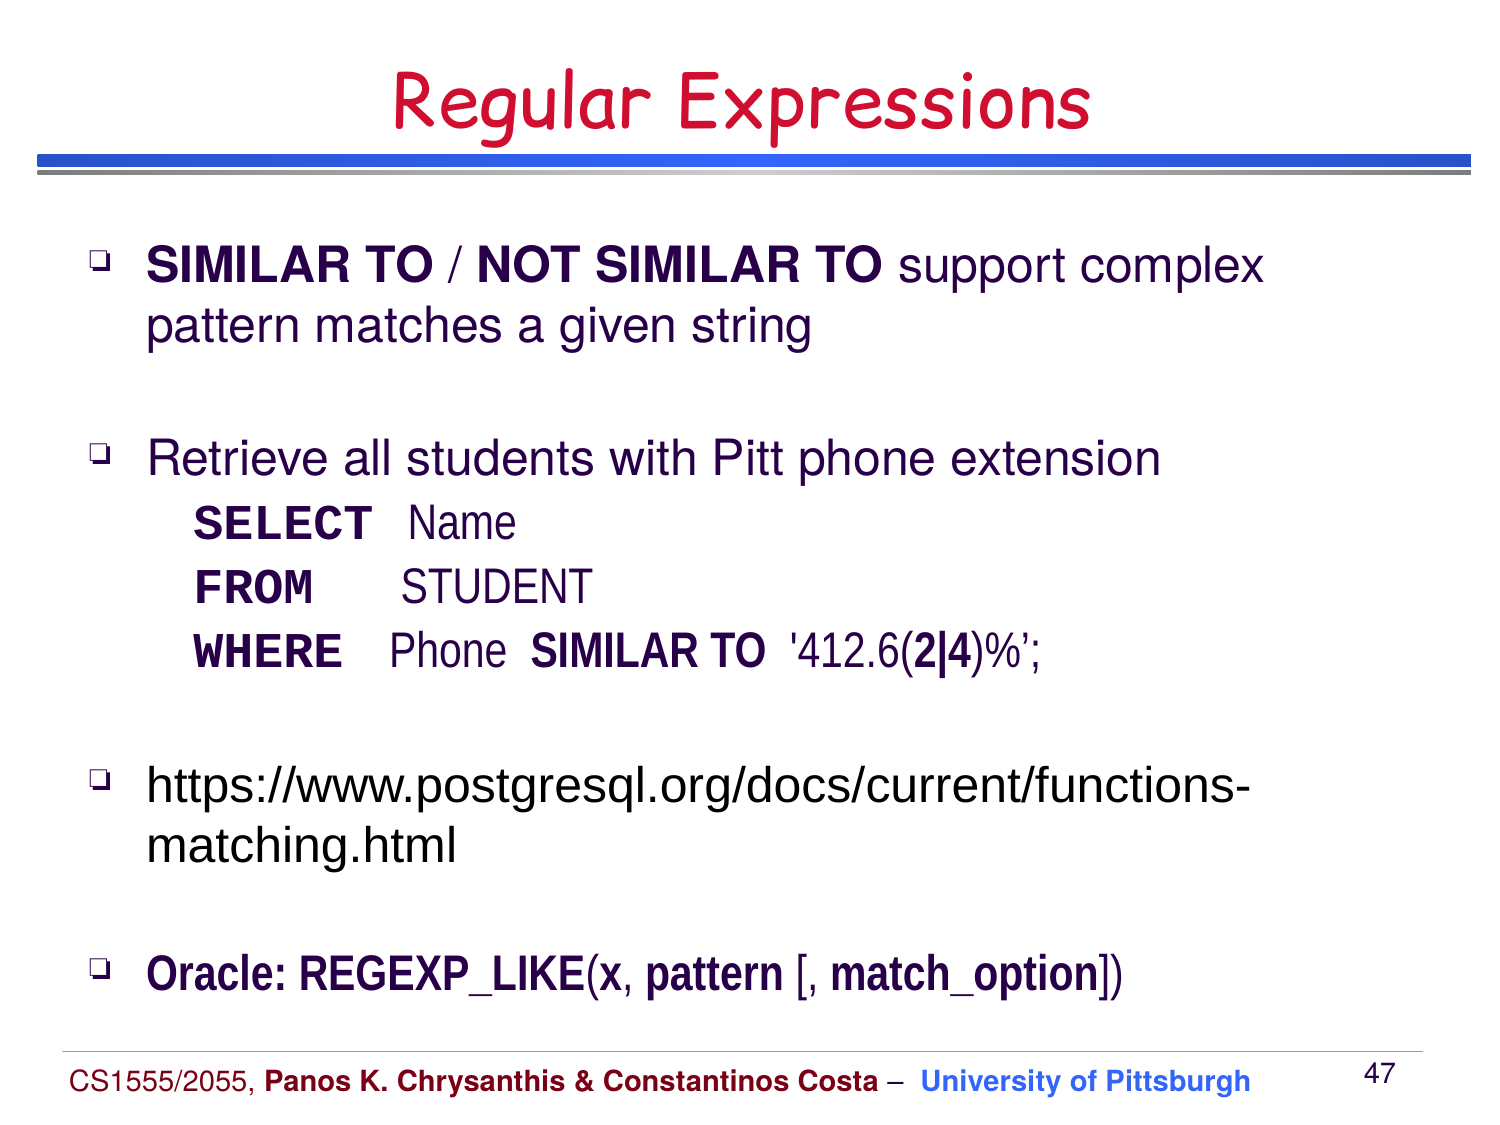

# Regular Expressions
SIMILAR TO / NOT SIMILAR TO support complex pattern matches a given string

Retrieve all students with Pitt phone extension
         SELECT   Name
         FROM      STUDENT
         WHERE    Phone  SIMILAR TO  '412.6(2|4)%’;

https://www.postgresql.org/docs/current/functions-matching.html

Oracle: REGEXP_LIKE(x, pattern [, match_option])